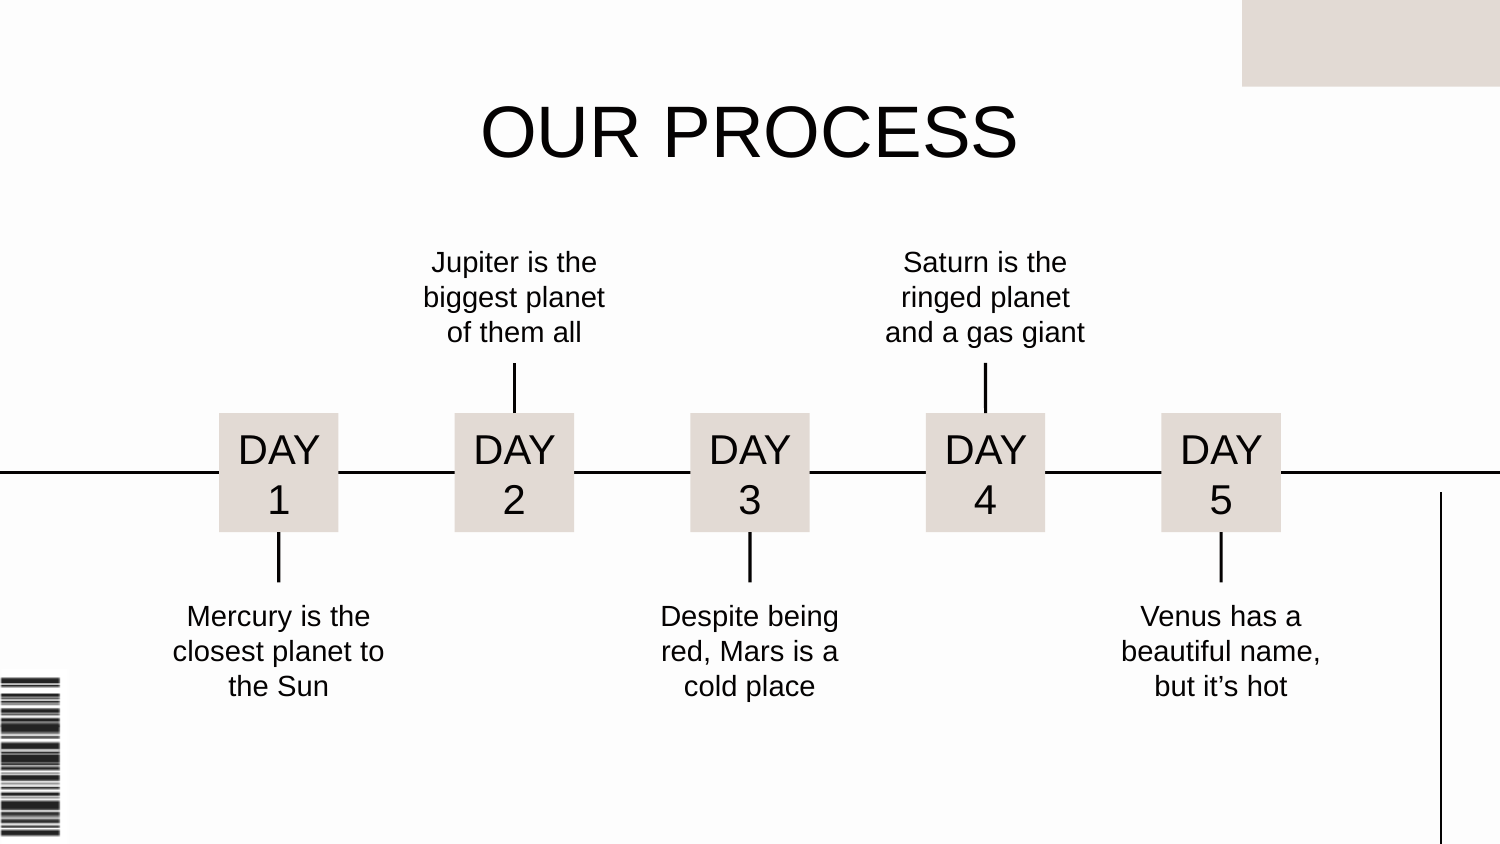

# OUR PROCESS
Jupiter is the biggest planet of them all
Saturn is the ringed planet and a gas giant
DAY 1
DAY 2
DAY 3
DAY 4
DAY 5
Mercury is the closest planet to the Sun
Despite being red, Mars is a cold place
Venus has a beautiful name, but it’s hot